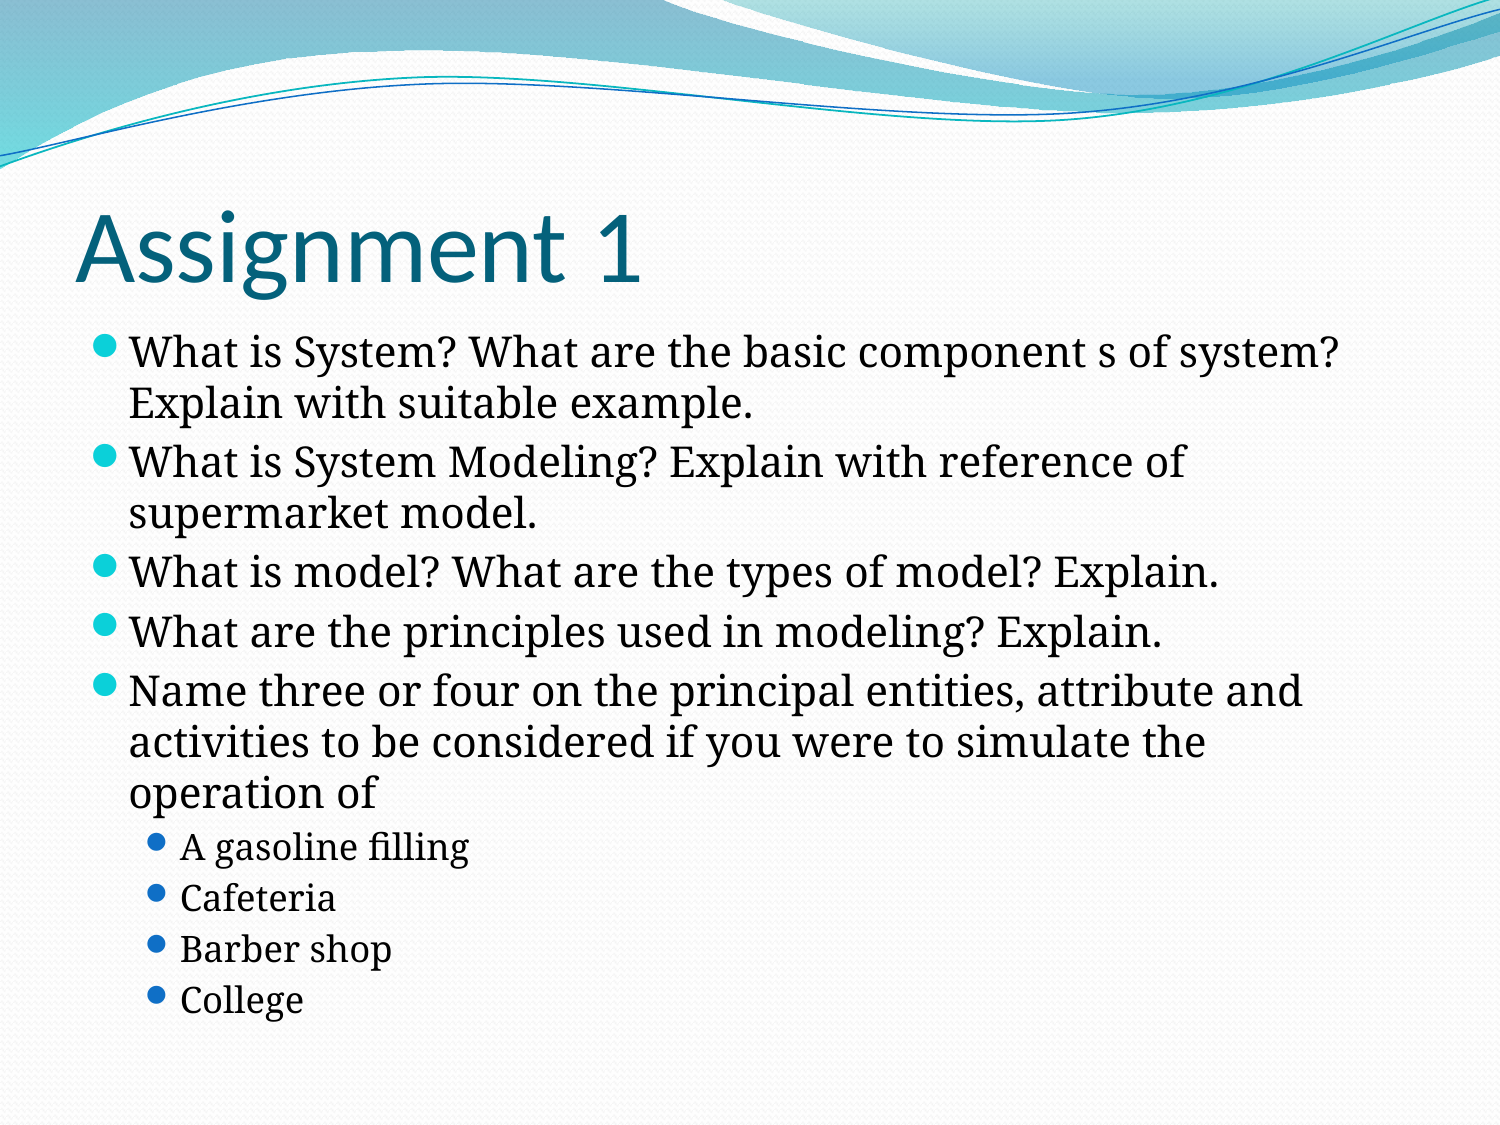

# Assignment 1
What is System? What are the basic component s of system? Explain with suitable example.
What is System Modeling? Explain with reference of supermarket model.
What is model? What are the types of model? Explain.
What are the principles used in modeling? Explain.
Name three or four on the principal entities, attribute and activities to be considered if you were to simulate the operation of
A gasoline filling
Cafeteria
Barber shop
College